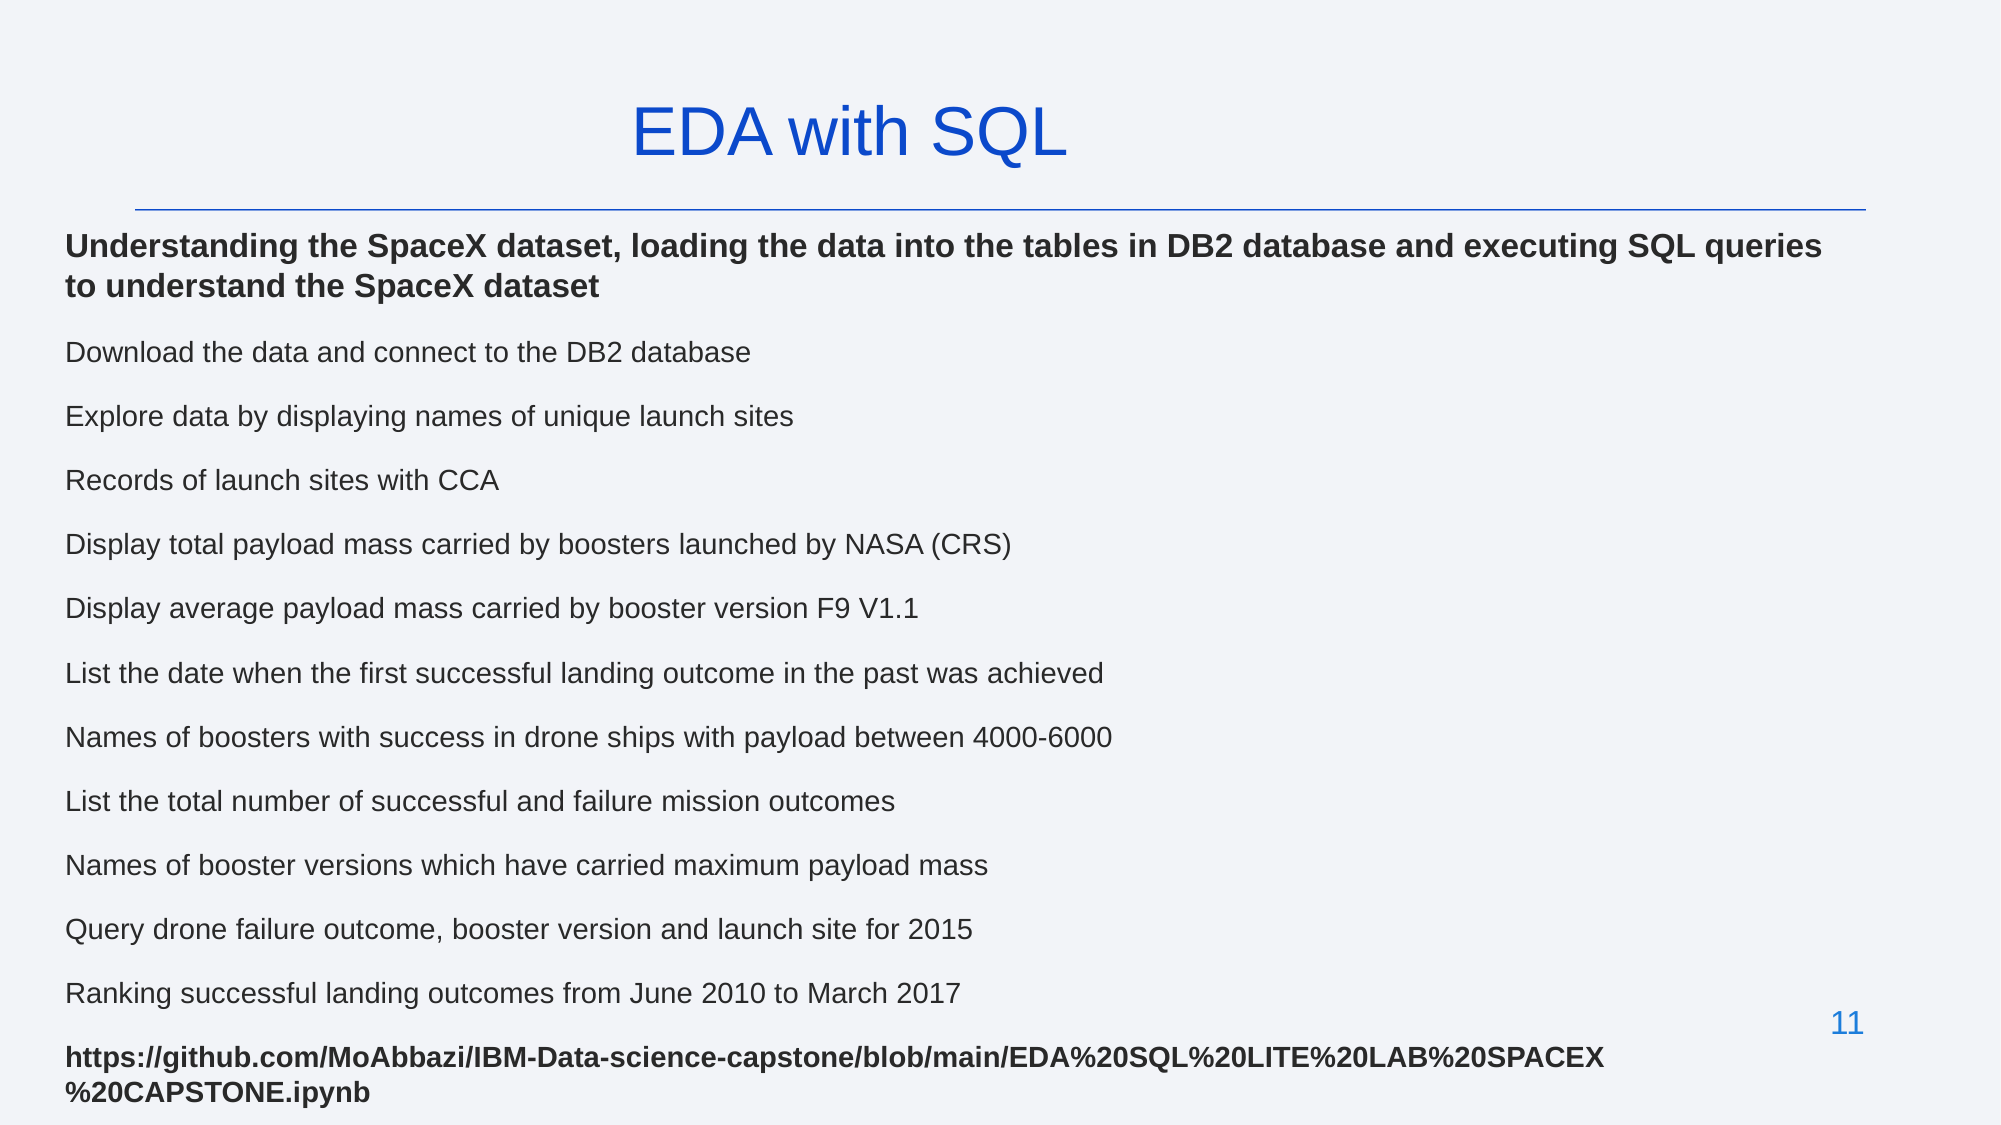

EDA with SQL
Understanding the SpaceX dataset, loading the data into the tables in DB2 database and executing SQL queries to understand the SpaceX dataset
Download the data and connect to the DB2 database
Explore data by displaying names of unique launch sites
Records of launch sites with CCA
Display total payload mass carried by boosters launched by NASA (CRS)
Display average payload mass carried by booster version F9 V1.1
List the date when the first successful landing outcome in the past was achieved
Names of boosters with success in drone ships with payload between 4000-6000
List the total number of successful and failure mission outcomes
Names of booster versions which have carried maximum payload mass
Query drone failure outcome, booster version and launch site for 2015
Ranking successful landing outcomes from June 2010 to March 2017
https://github.com/MoAbbazi/IBM-Data-science-capstone/blob/main/EDA%20SQL%20LITE%20LAB%20SPACEX%20CAPSTONE.ipynb

11